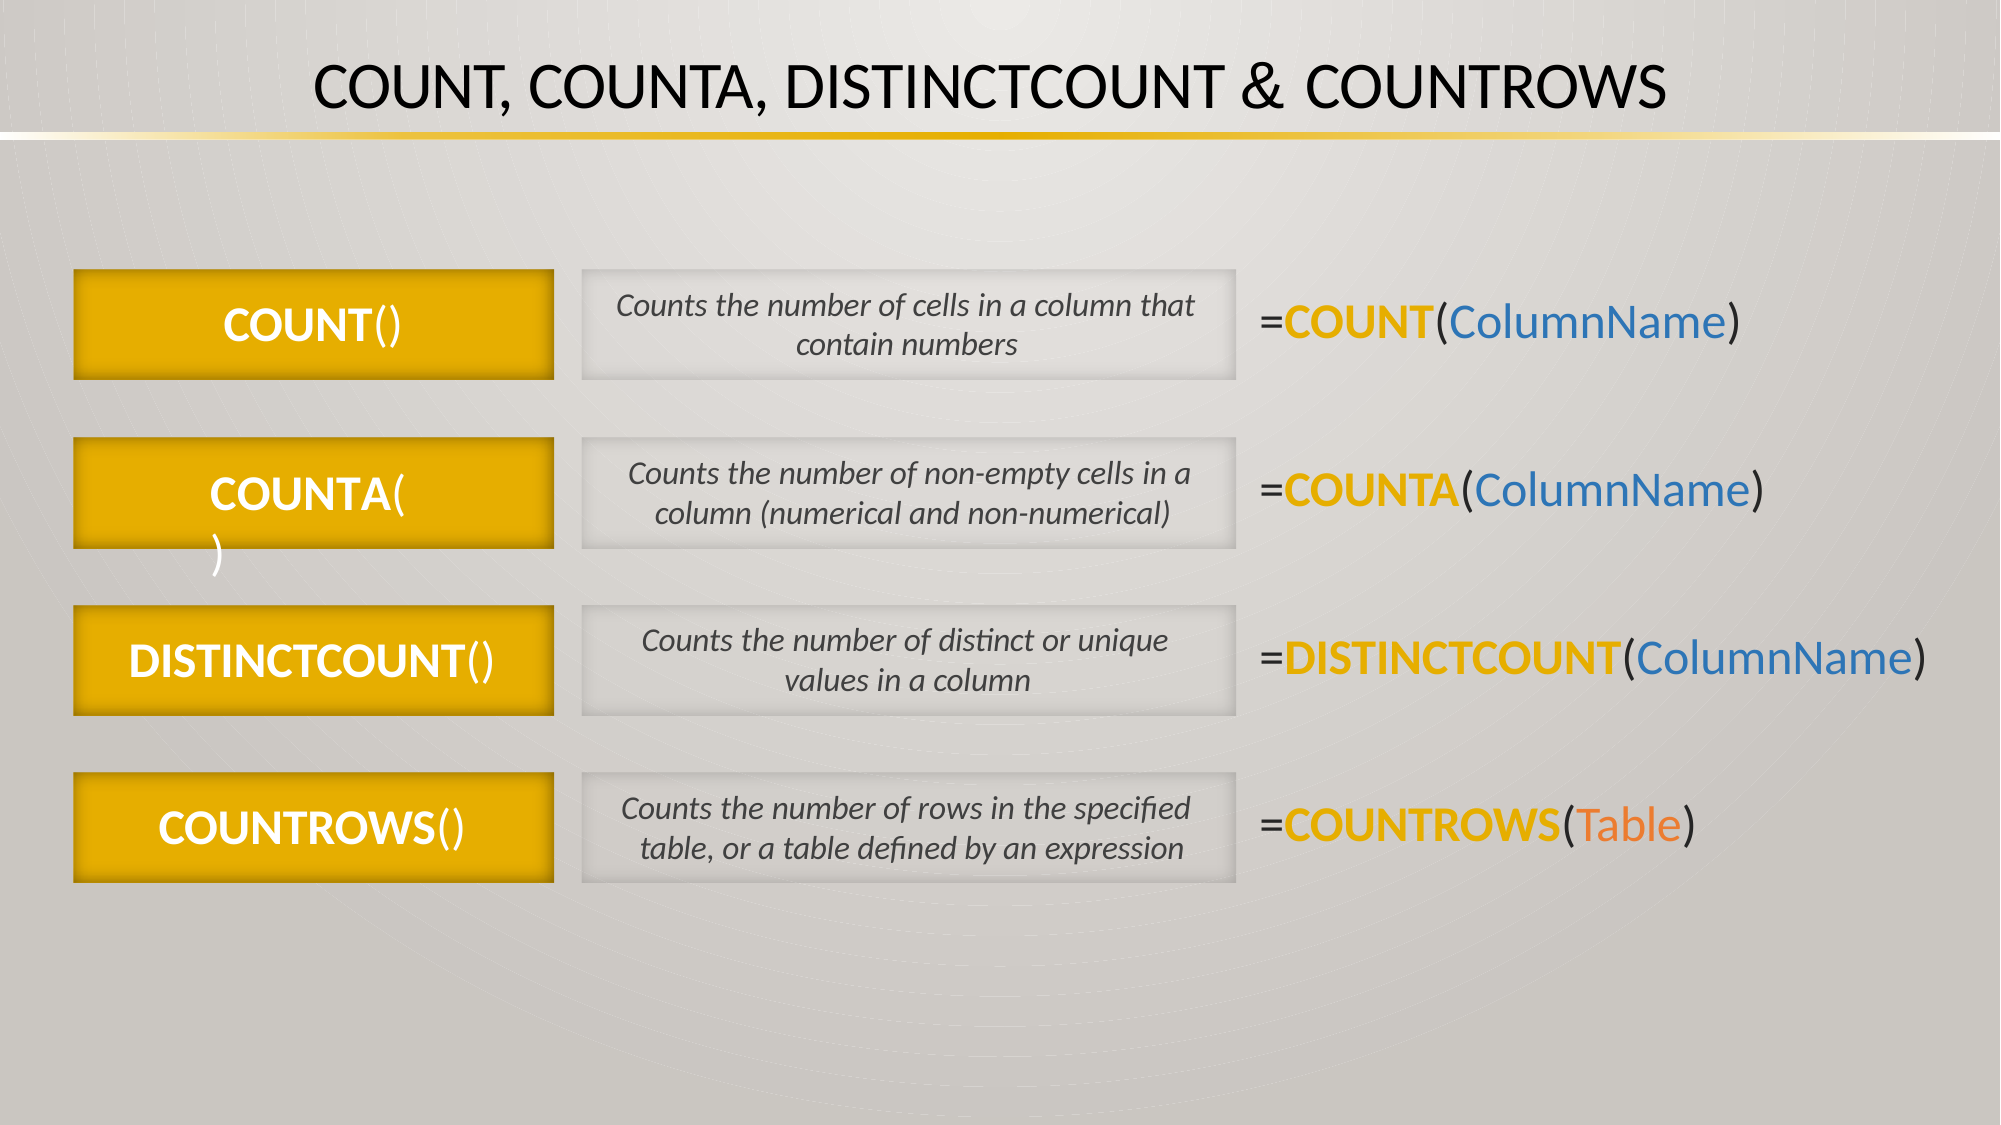

# COUNT, COUNTA, DISTINCTCOUNT & COUNTROWS

Counts the number of cells in a column that  contain numbers
=COUNT(ColumnName)
COUNT()

Counts the number of non-empty cells in a  column (numerical and non-numerical)
=COUNTA(ColumnName)
COUNTA()

Counts the number of distinct or unique  values in a column
=DISTINCTCOUNT(ColumnName)
DISTINCTCOUNT()

Counts the number of rows in the specified  table, or a table defined by an expression
=COUNTROWS(Table)
COUNTROWS()